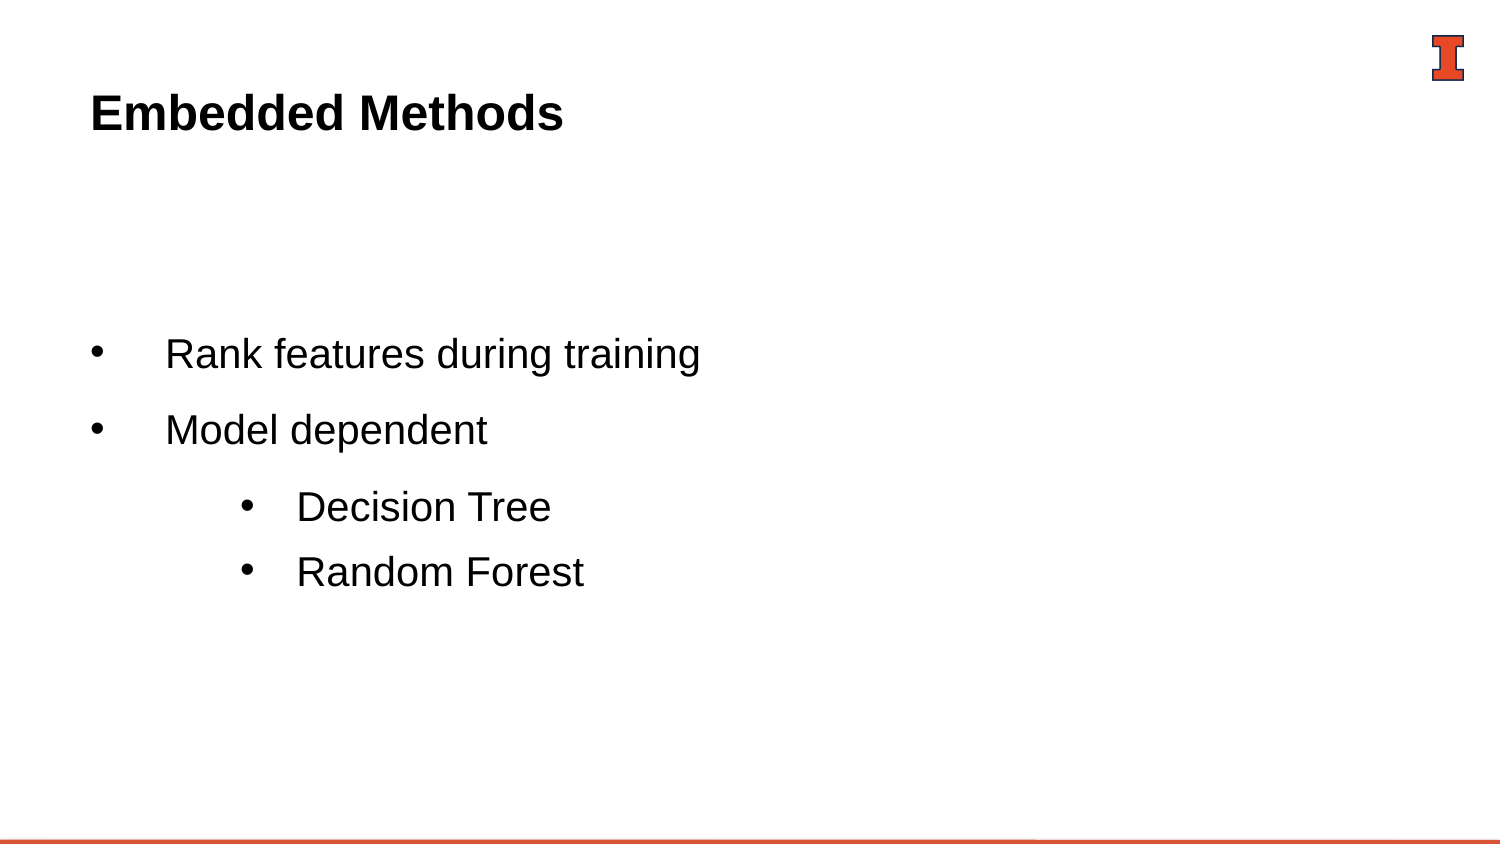

# Embedded Methods
Rank features during training
Model dependent
Decision Tree
Random Forest